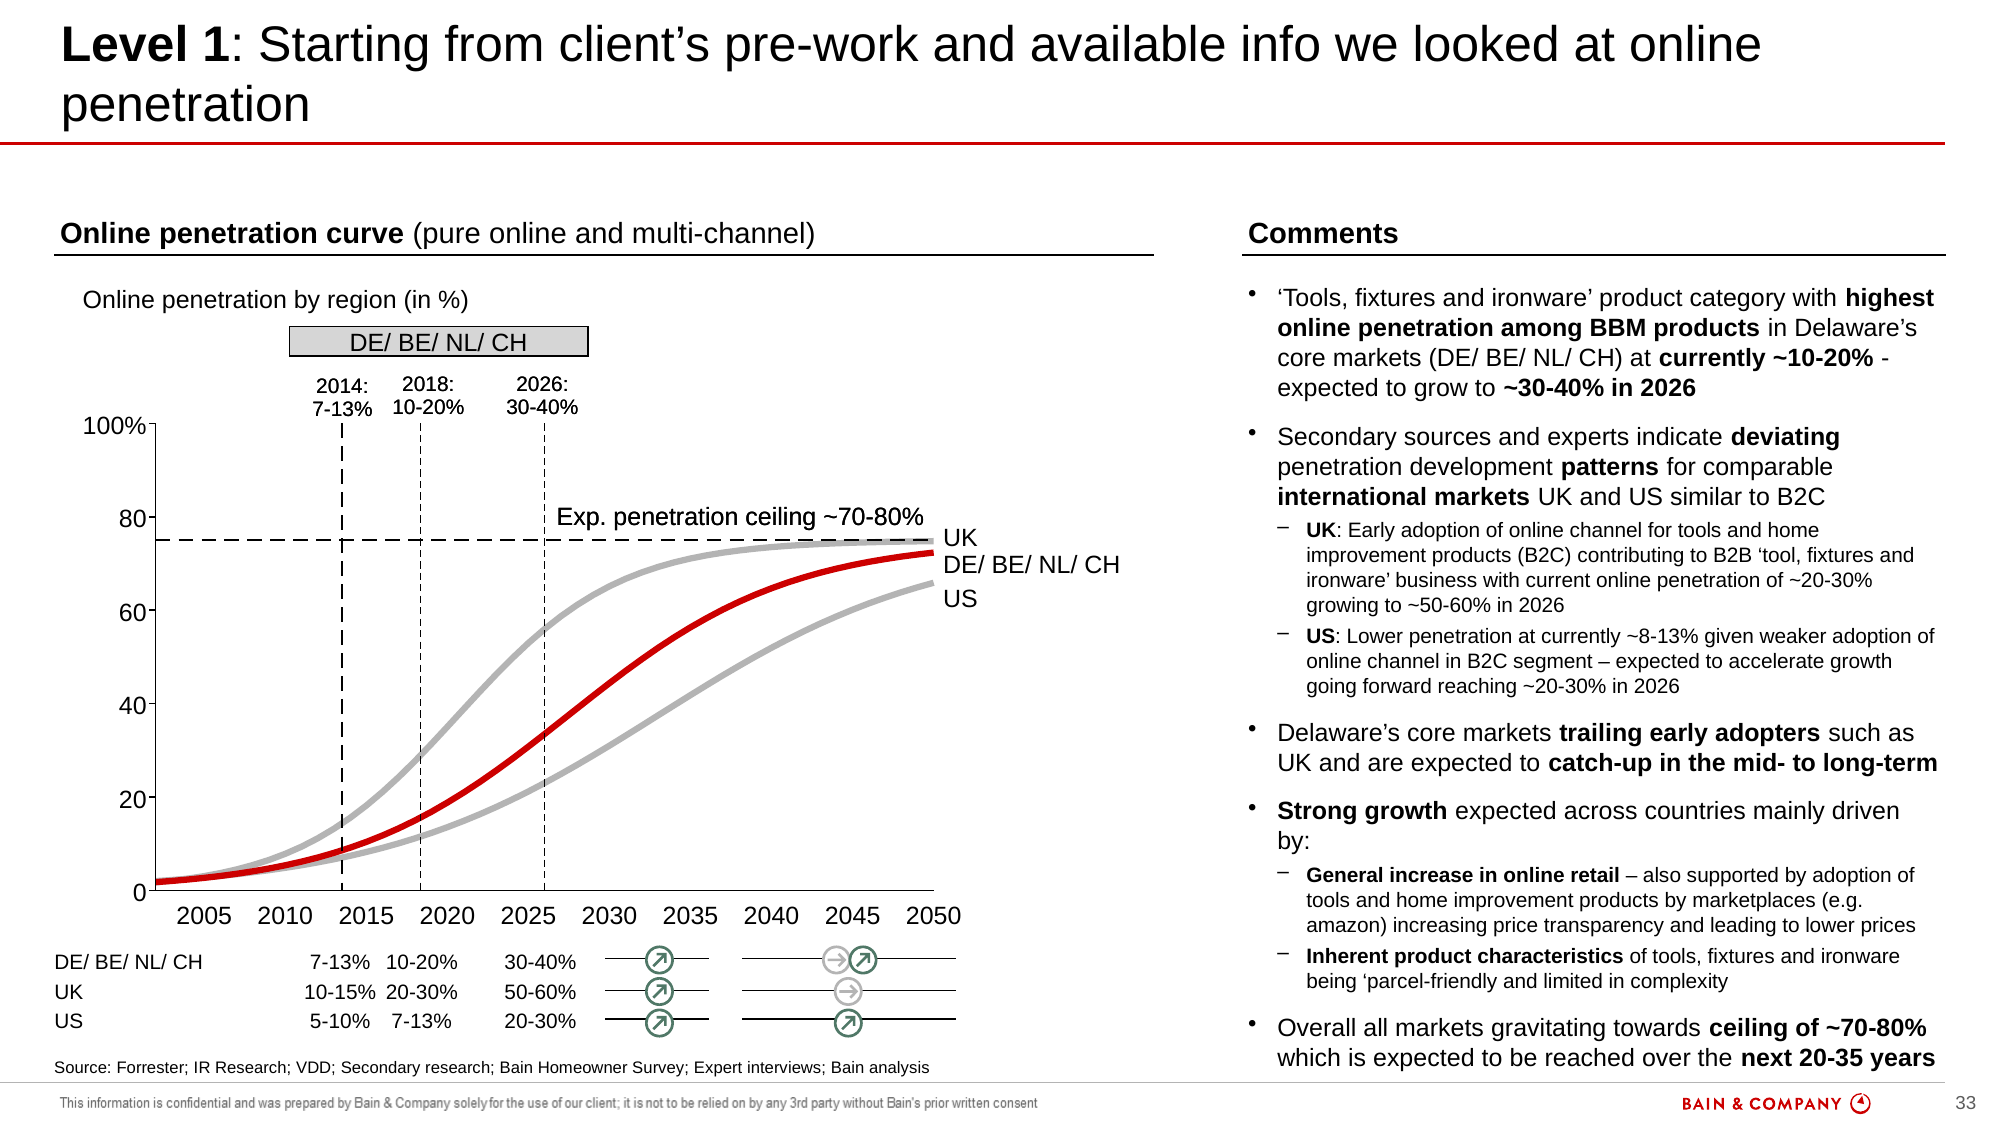

# Level 1: Starting from client’s pre-work and available info we looked at online penetration
Target: CRH is a leading platform in GBM/ SBM and other formats (mainly in DE, NL, BE, CH and BE), generating ~€3.7B in revenues
The risk from future growth of online-only models in Delaware’s core markets and product categories appears limited – overall, a number of characteristics ensure defensibility
Online penetration of BBM distribution is expected to grow slightly (yet remain low), while SHAP online penetration is expected to be higher in the future – going forward, traction for multi-channel propositions possible, where Delaware has an opportunity to participate
Online penetration expected to continue to grow significantly within two categories – tools, fixtures and ironware in BBM (30-35% in 2026) and sanitary in SHAP (30-35% in 2026) – where a high online share and price pressure can be observed already today
Country: Germany
Year: 2019
Client: Blackstone

overall_1_132060295726153767 columns_5_132061337465818327 15_1_132059681831003600 37_1_132059684355787083 44_1_132060295726263542 47_0_132061326783304390 4_1_132061317341403402 43_0_132061786368119389 41_0_132061786368119389 39_0_132061786368119389 54_0_132061786368119389 74_0_132126167534742931
Online penetration curve (pure online and multi-channel)
Comments
‘Tools, fixtures and ironware’ product category with highest online penetration among BBM products in Delaware’s core markets (DE/ BE/ NL/ CH) at currently ~10-20% - expected to grow to ~30-40% in 2026
Secondary sources and experts indicate deviating penetration development patterns for comparable international markets UK and US similar to B2C
UK: Early adoption of online channel for tools and home improvement products (B2C) contributing to B2B ‘tool, fixtures and ironware’ business with current online penetration of ~20-30% growing to ~50-60% in 2026
US: Lower penetration at currently ~8-13% given weaker adoption of online channel in B2C segment – expected to accelerate growth going forward reaching ~20-30% in 2026
Delaware’s core markets trailing early adopters such as UK and are expected to catch-up in the mid- to long-term
Strong growth expected across countries mainly driven by:
General increase in online retail – also supported by adoption of tools and home improvement products by marketplaces (e.g. amazon) increasing price transparency and leading to lower prices
Inherent product characteristics of tools, fixtures and ironware being ‘parcel-friendly and limited in complexity
Overall all markets gravitating towards ceiling of ~70-80% which is expected to be reached over the next 20-35 years

DE/ BE/ NL/ CH

Source: Forrester; IR Research; VDD; Secondary research; Bain Homeowner Survey; Expert interviews; Bain analysis